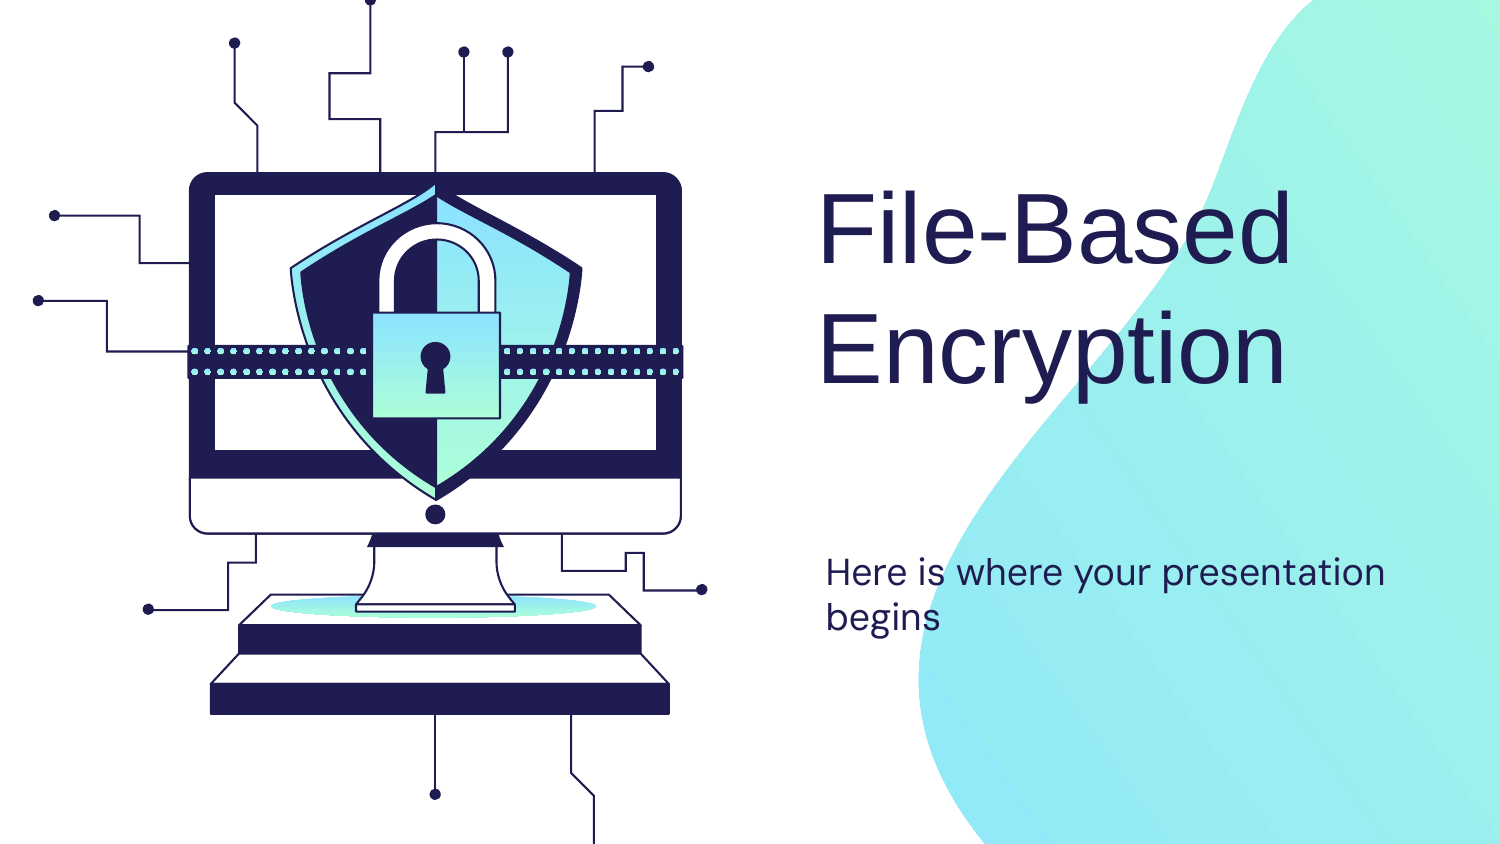

# File-Based Encryption
Here is where your presentation begins